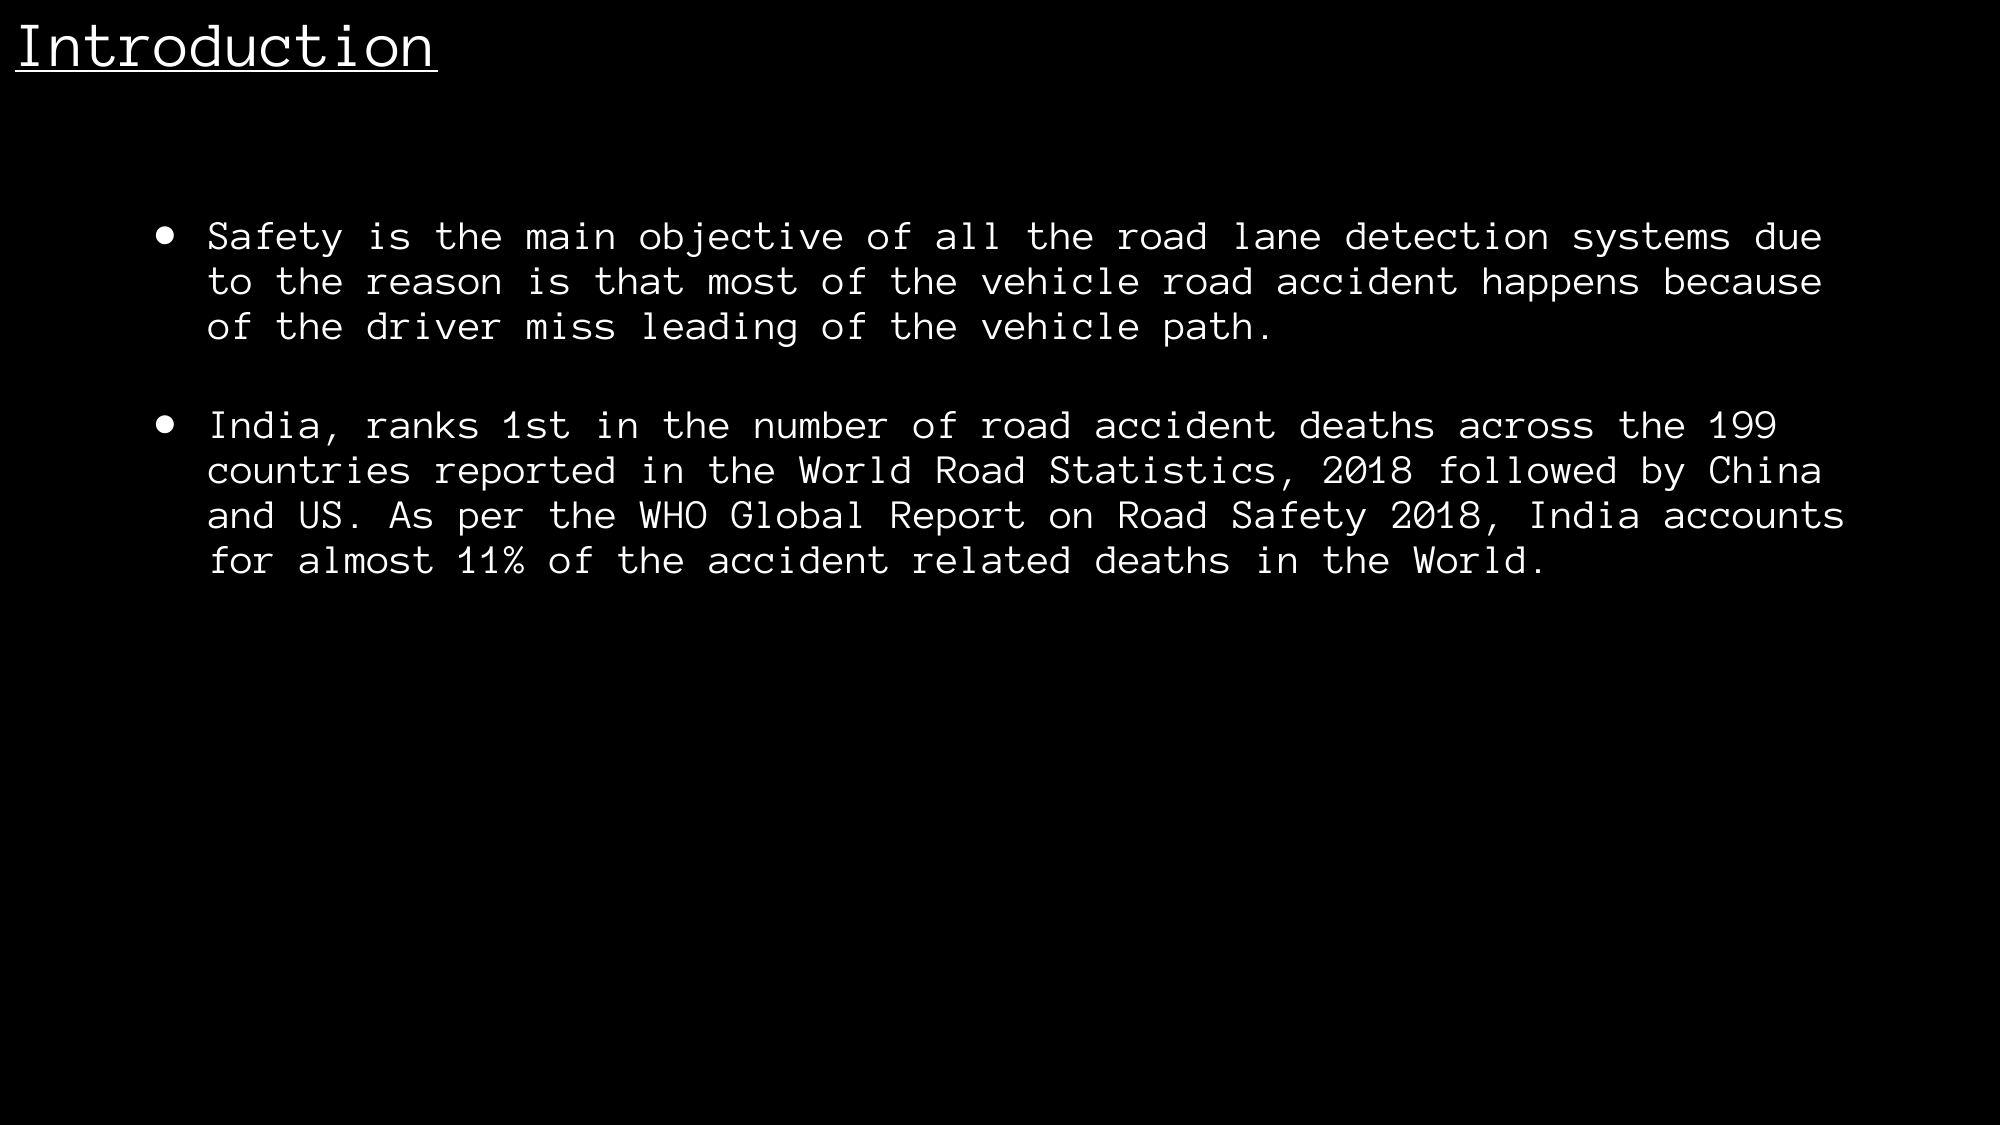

# Introduction
Safety is the main objective of all the road lane detection systems due to the reason is that most of the vehicle road accident happens because of the driver miss leading of the vehicle path.
India, ranks 1st in the number of road accident deaths across the 199 countries reported in the World Road Statistics, 2018 followed by China and US. As per the WHO Global Report on Road Safety 2018, India accounts for almost 11% of the accident related deaths in the World.